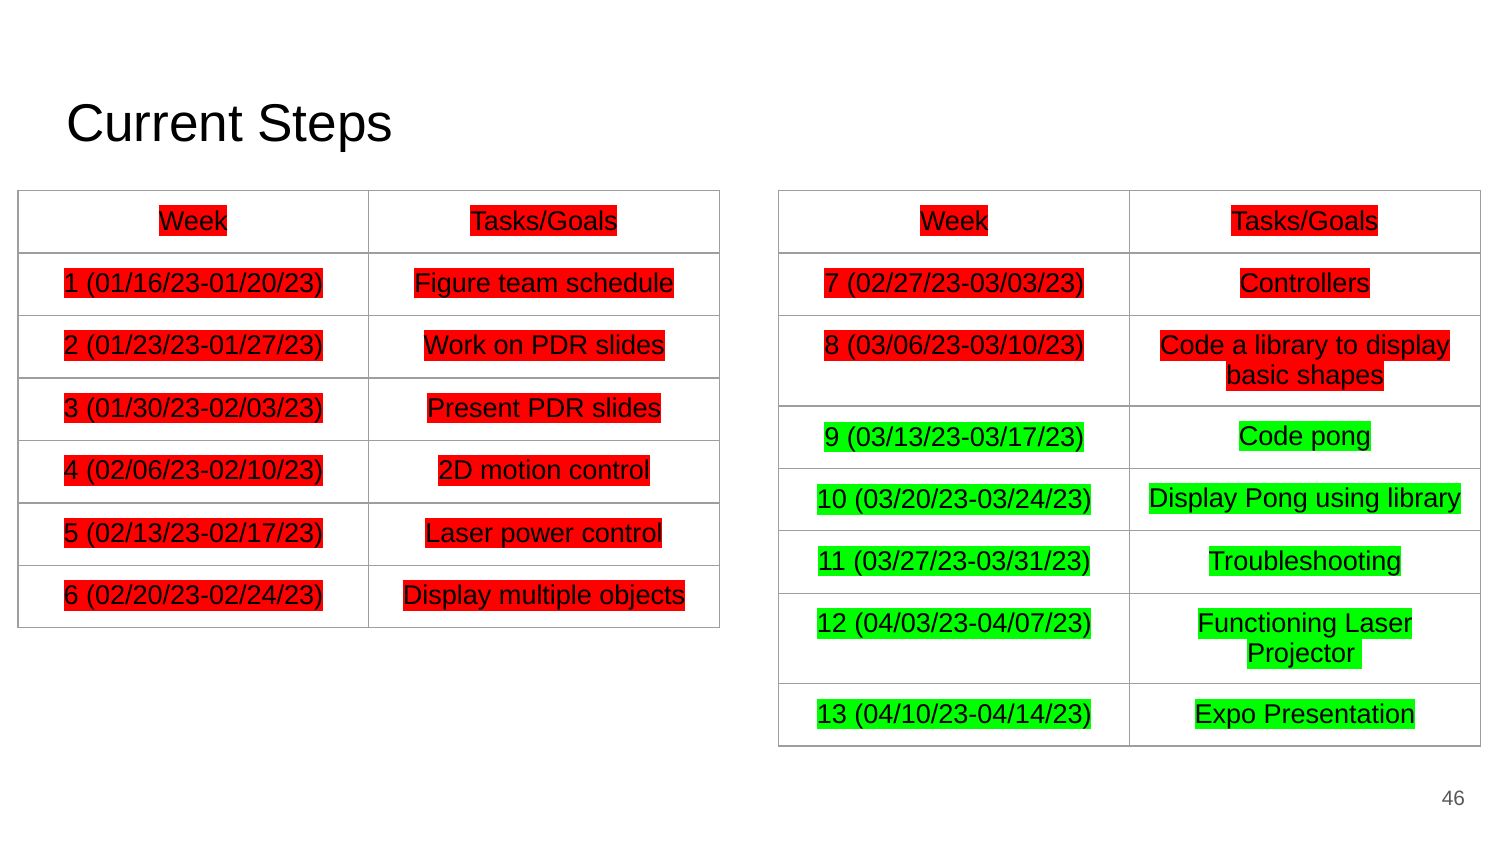

# Current Steps
| Week | Tasks/Goals |
| --- | --- |
| 1 (01/16/23-01/20/23) | Figure team schedule |
| 2 (01/23/23-01/27/23) | Work on PDR slides |
| 3 (01/30/23-02/03/23) | Present PDR slides |
| 4 (02/06/23-02/10/23) | 2D motion control |
| 5 (02/13/23-02/17/23) | Laser power control |
| 6 (02/20/23-02/24/23) | Display multiple objects |
| Week | Tasks/Goals |
| --- | --- |
| 7 (02/27/23-03/03/23) | Controllers |
| 8 (03/06/23-03/10/23) | Code a library to display basic shapes |
| 9 (03/13/23-03/17/23) | Code pong |
| 10 (03/20/23-03/24/23) | Display Pong using library |
| 11 (03/27/23-03/31/23) | Troubleshooting |
| 12 (04/03/23-04/07/23) | Functioning Laser Projector |
| 13 (04/10/23-04/14/23) | Expo Presentation |
46